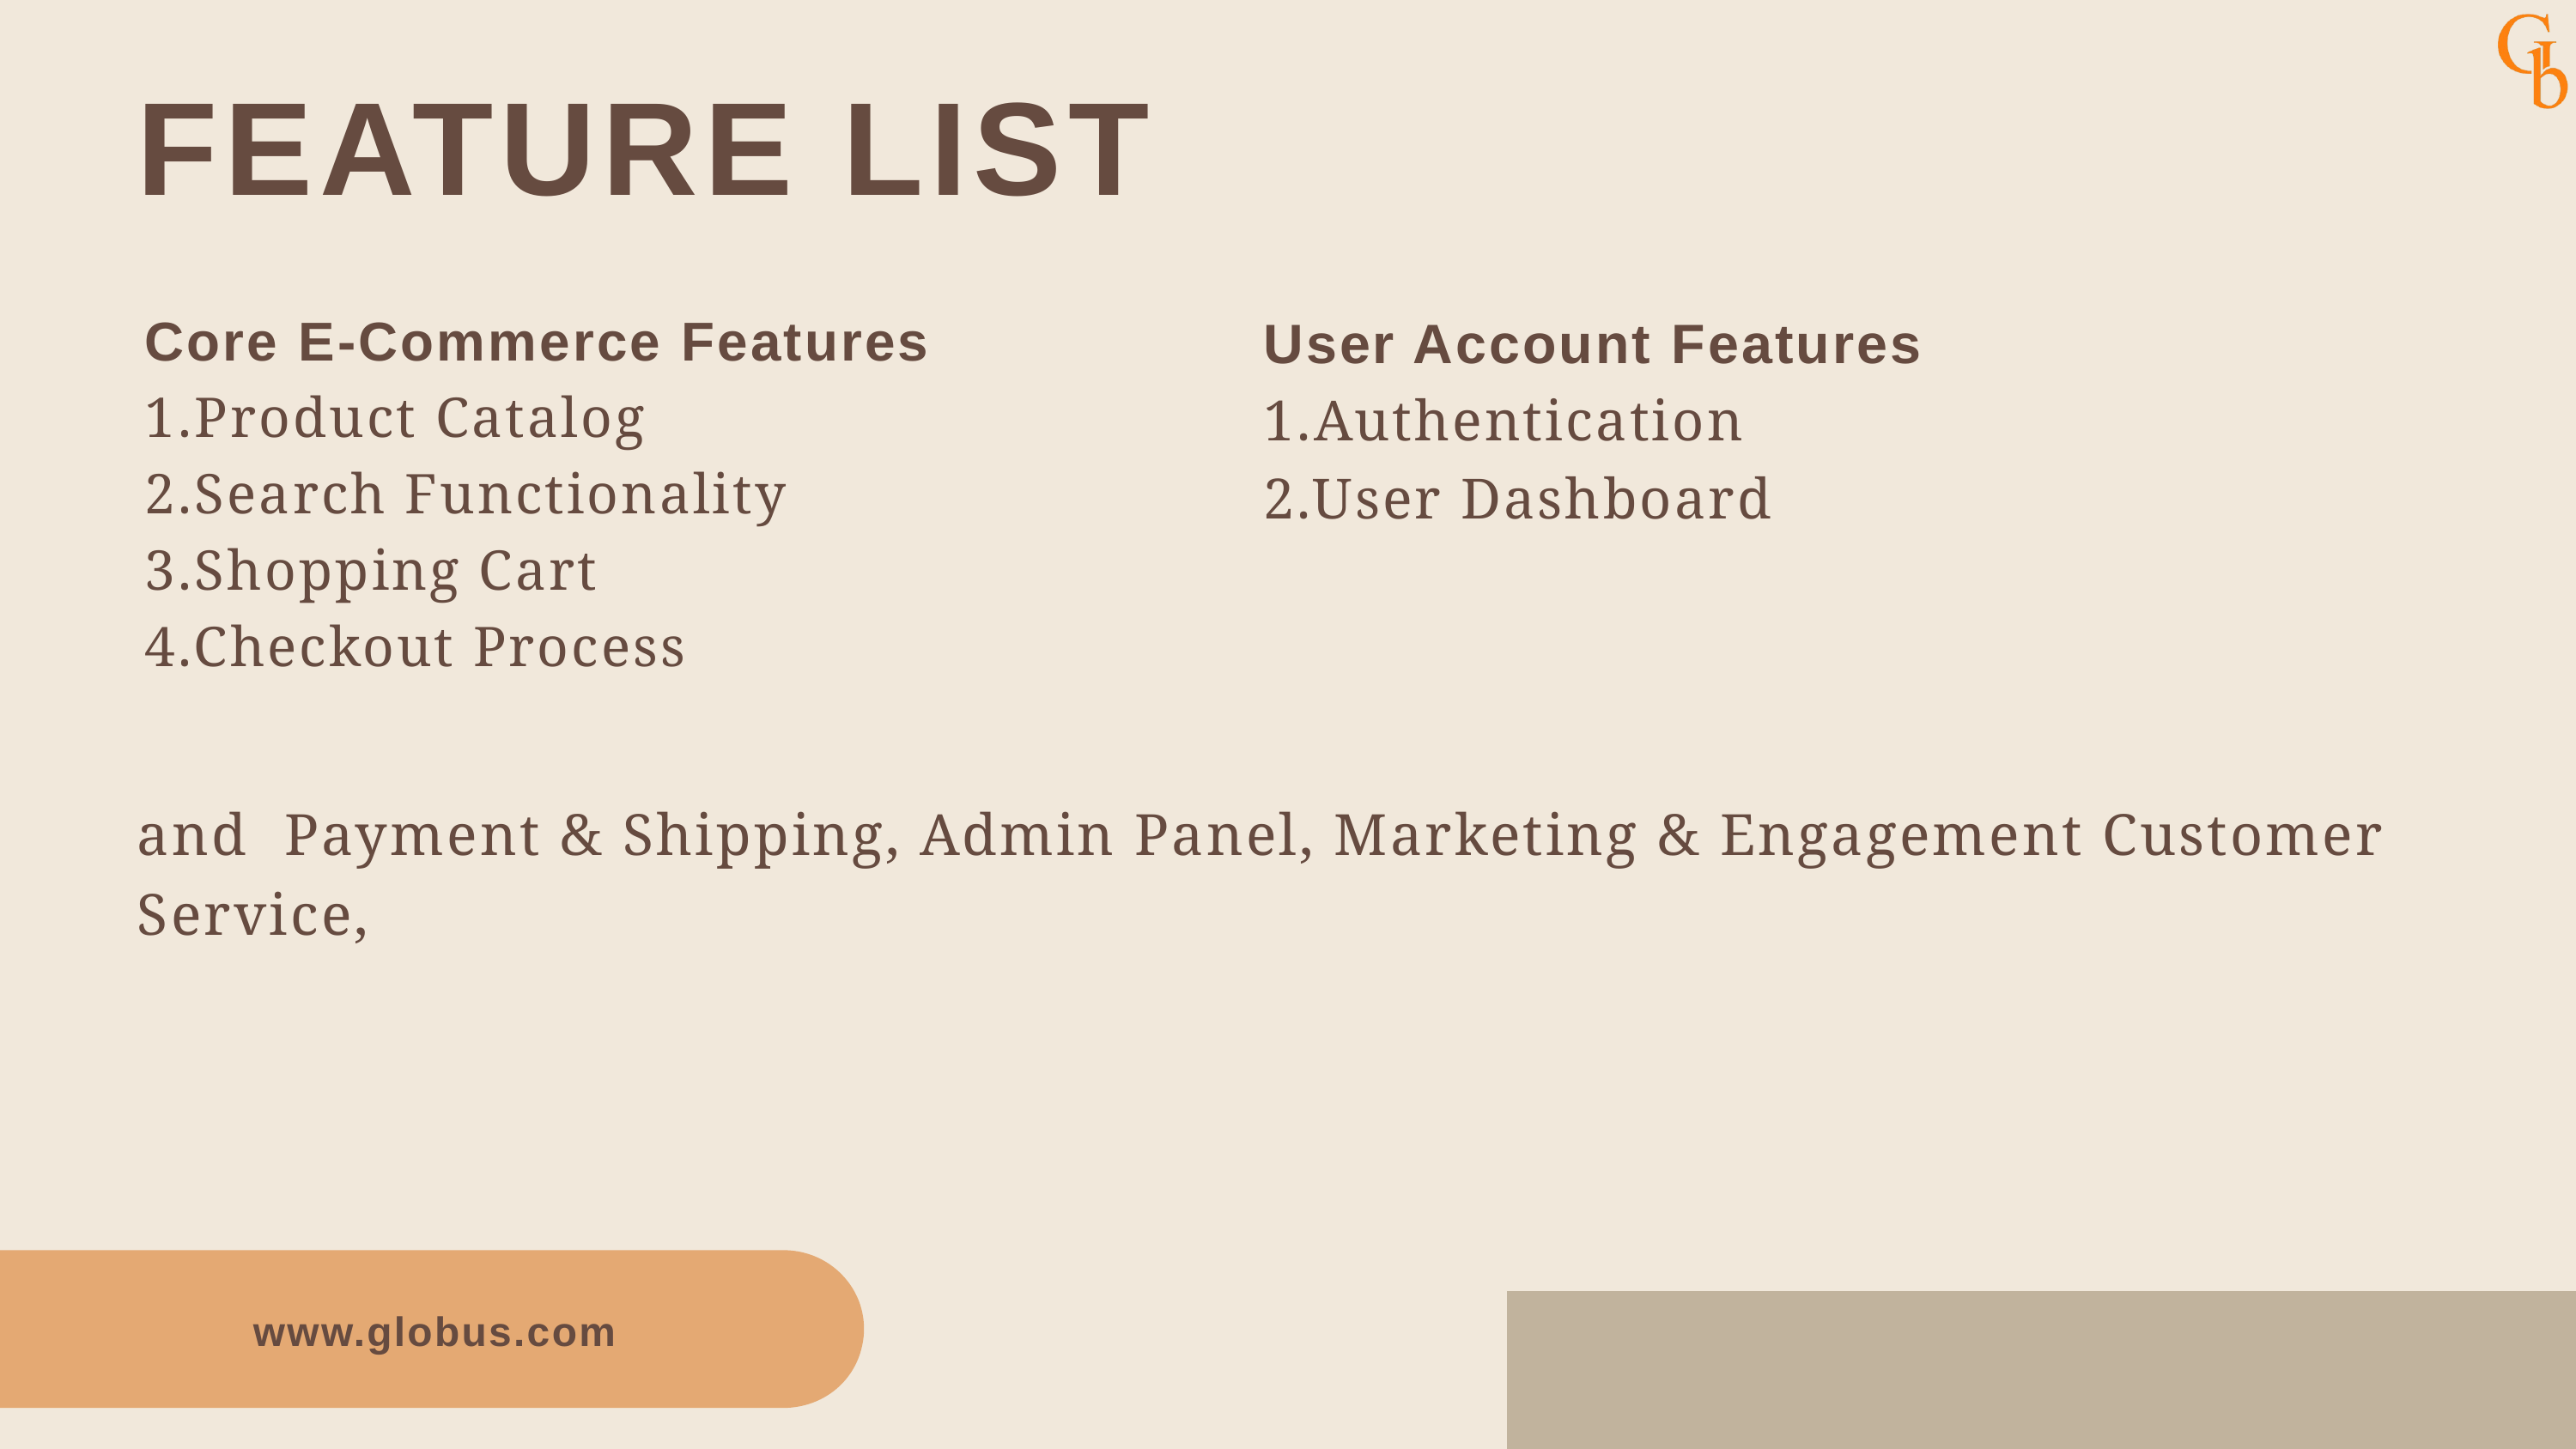

FEATURE LIST
Core E-Commerce Features
1.Product Catalog
2.Search Functionality
3.Shopping Cart
4.Checkout Process

User Account Features
1.Authentication
2.User Dashboard

and  Payment & Shipping, Admin Panel, Marketing & Engagement Customer Service,

www.globus.com